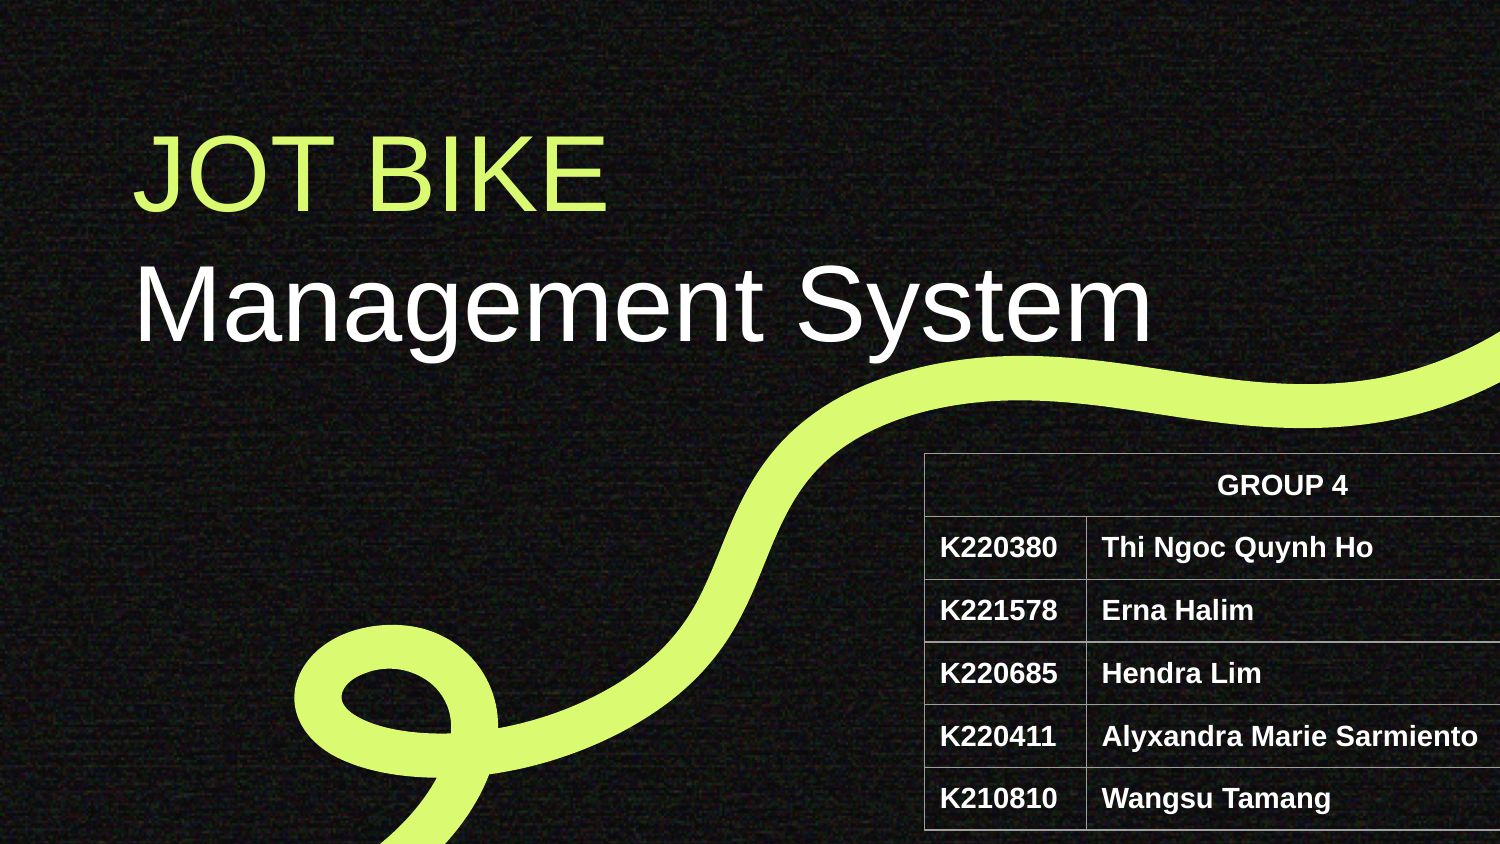

# JOT BIKE
Management System

| GROUP 4 |  |
| --- | --- |
| K220380 | Thi Ngoc Quynh Ho |
| K221578 | Erna Halim |
| K220685 | Hendra Lim |
| K220411 | Alyxandra Marie Sarmiento |
| K210810 | Wangsu Tamang |